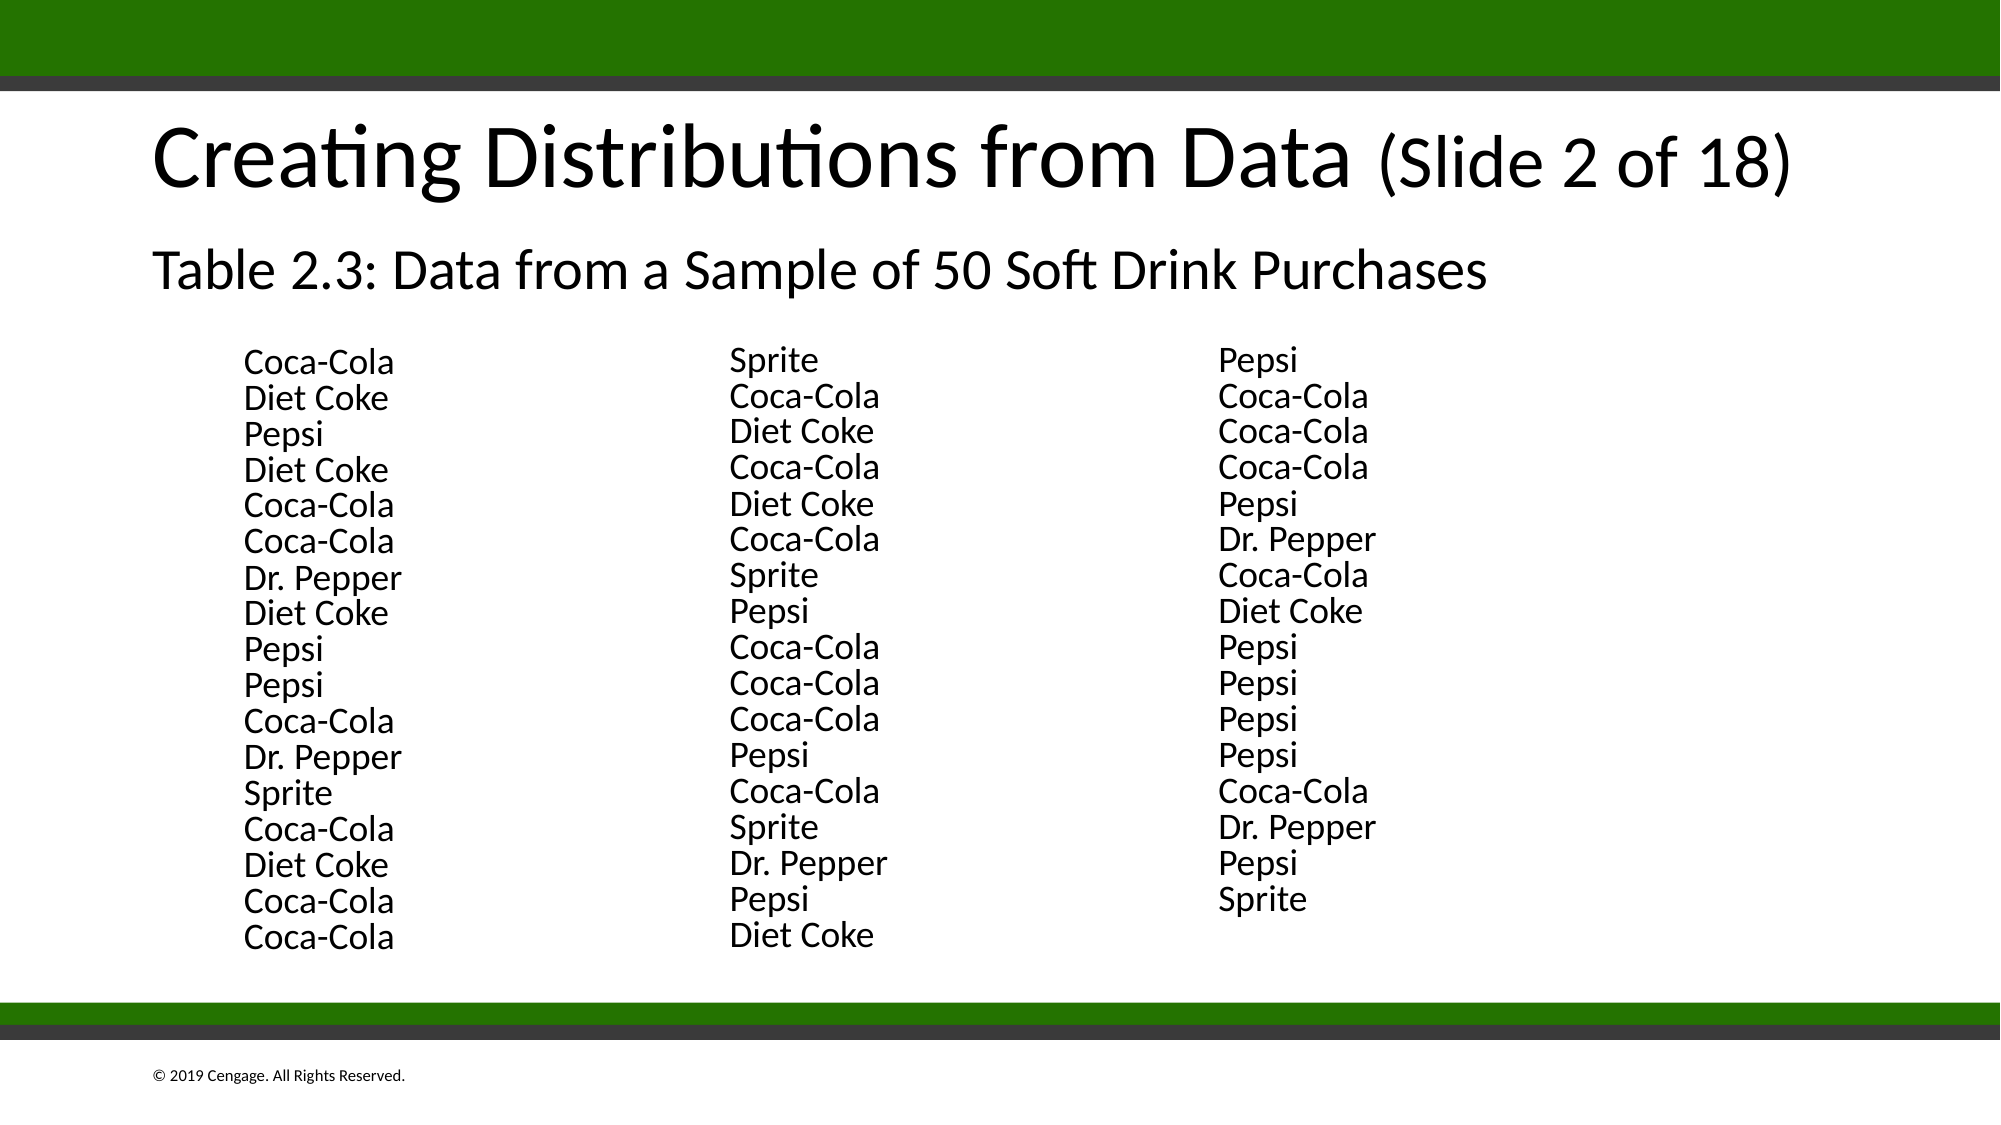

# Creating Distributions from Data (Slide 2 of 18)
Table 2.3: Data from a Sample of 50 Soft Drink Purchases
Sprite
Coca-Cola
Diet Coke
Coca-Cola
Diet Coke
Coca-Cola
Sprite
Pepsi
Coca-Cola
Coca-Cola
Coca-Cola
Pepsi
Coca-Cola
Sprite
Dr. Pepper
Pepsi
Diet Coke

Pepsi
Coca-Cola
Coca-Cola
Coca-Cola
Pepsi
Dr. Pepper
Coca-Cola
Diet Coke
Pepsi
Pepsi
Pepsi
Pepsi
Coca-Cola
Dr. Pepper
Pepsi
Sprite

Coca-Cola
Diet Coke
Pepsi
Diet Coke
Coca-Cola
Coca-Cola
Dr. Pepper
Diet Coke
Pepsi
Pepsi
Coca-Cola
Dr. Pepper
Sprite
Coca-Cola
Diet Coke
Coca-Cola
Coca-Cola